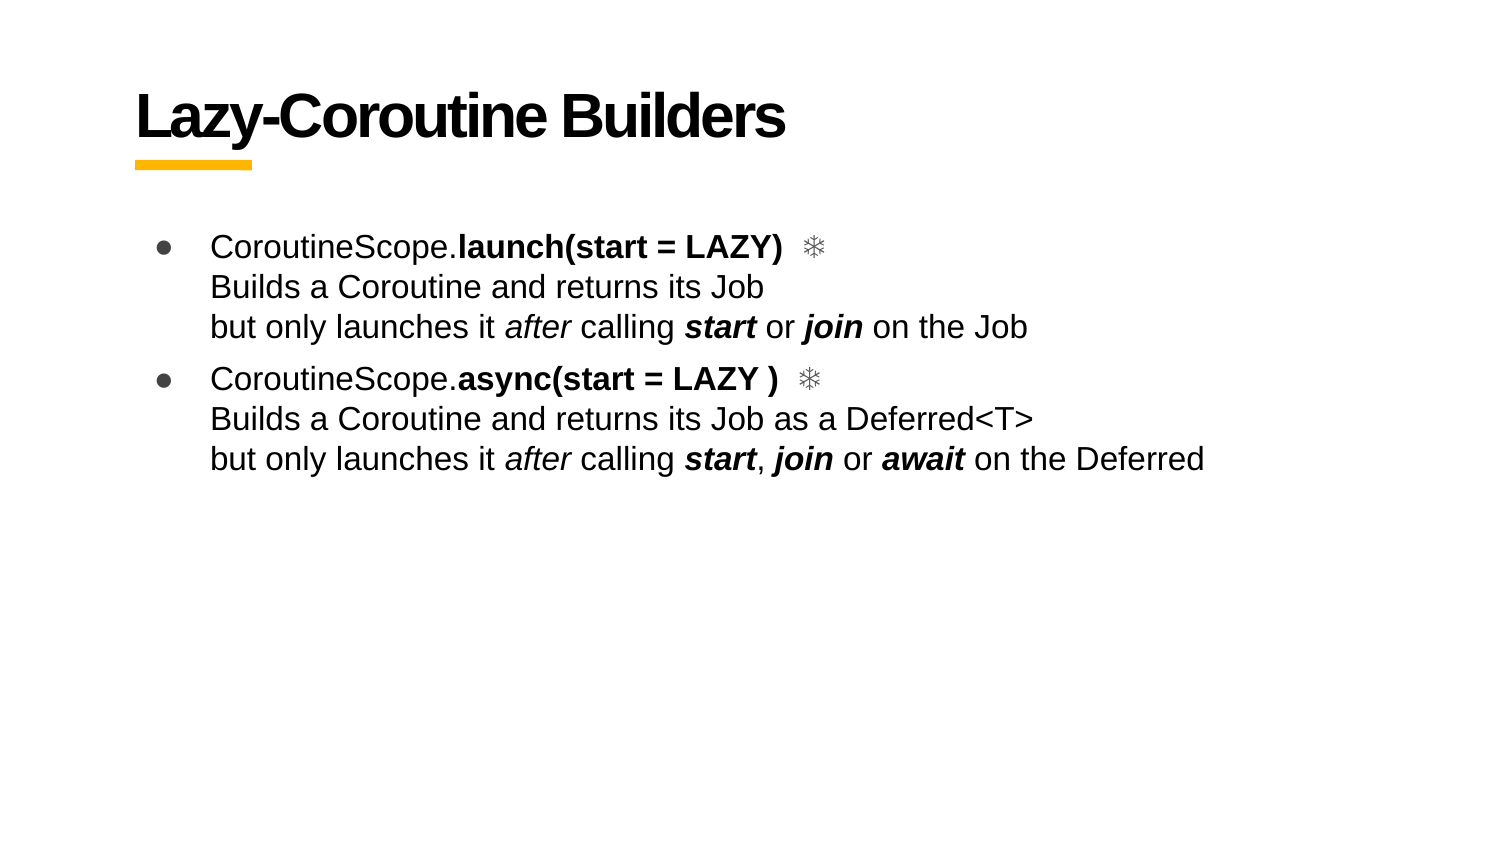

# Lazy-Coroutine Builders

CoroutineScope.launch(start = LAZY)  ❄️
Builds a Coroutine and returns its Job
but only launches it after calling start or join on the Job
CoroutineScope.async(start = LAZY )  ❄️️
Builds a Coroutine and returns its Job as a Deferred<T>
but only launches it after calling start, join or await on the Deferred